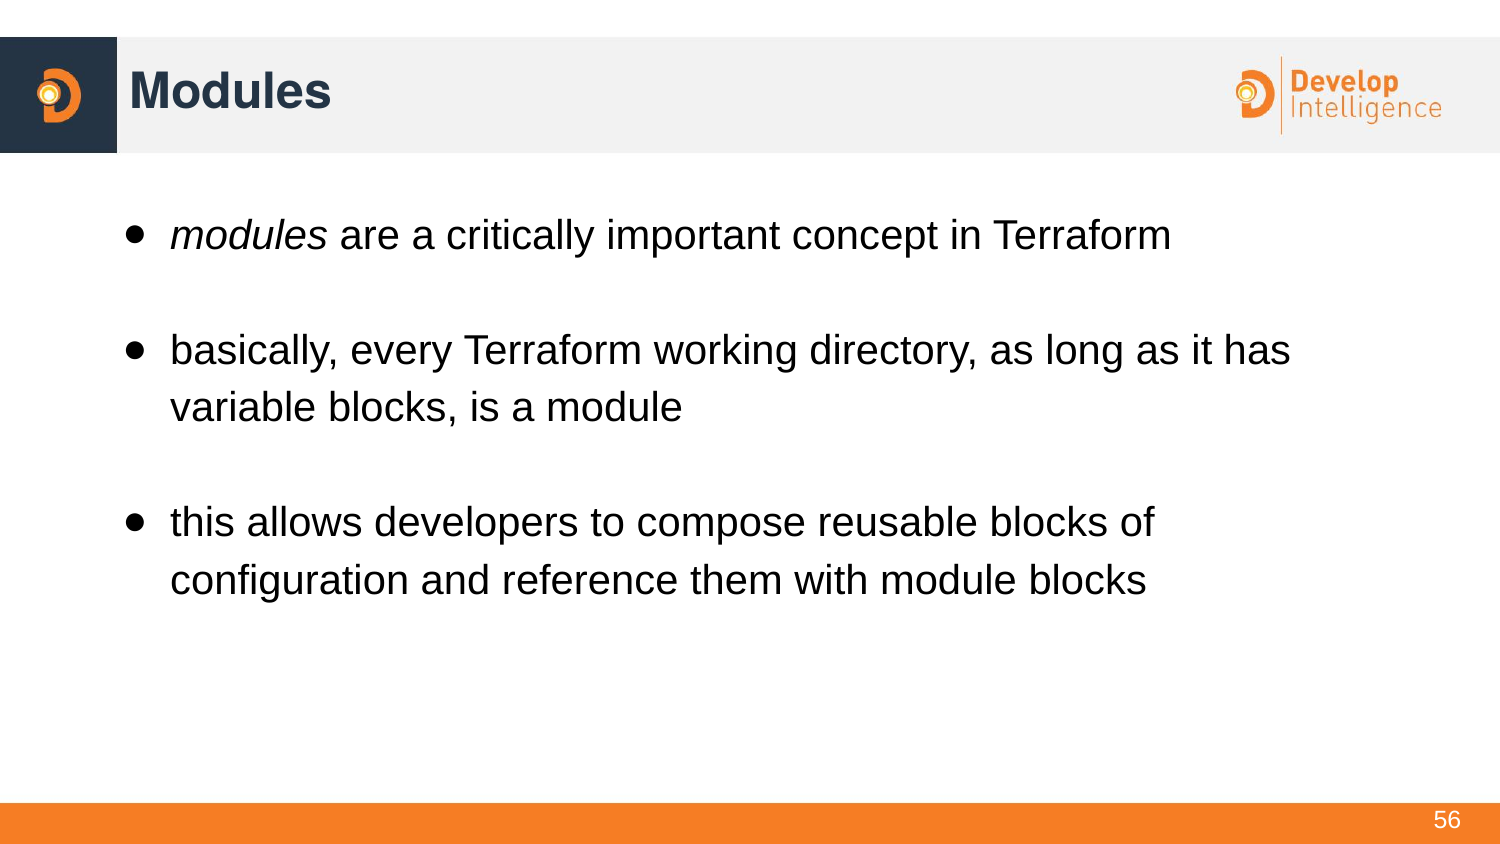

# Modules
modules are a critically important concept in Terraform

basically, every Terraform working directory, as long as it has variable blocks, is a module

this allows developers to compose reusable blocks of configuration and reference them with module blocks
56